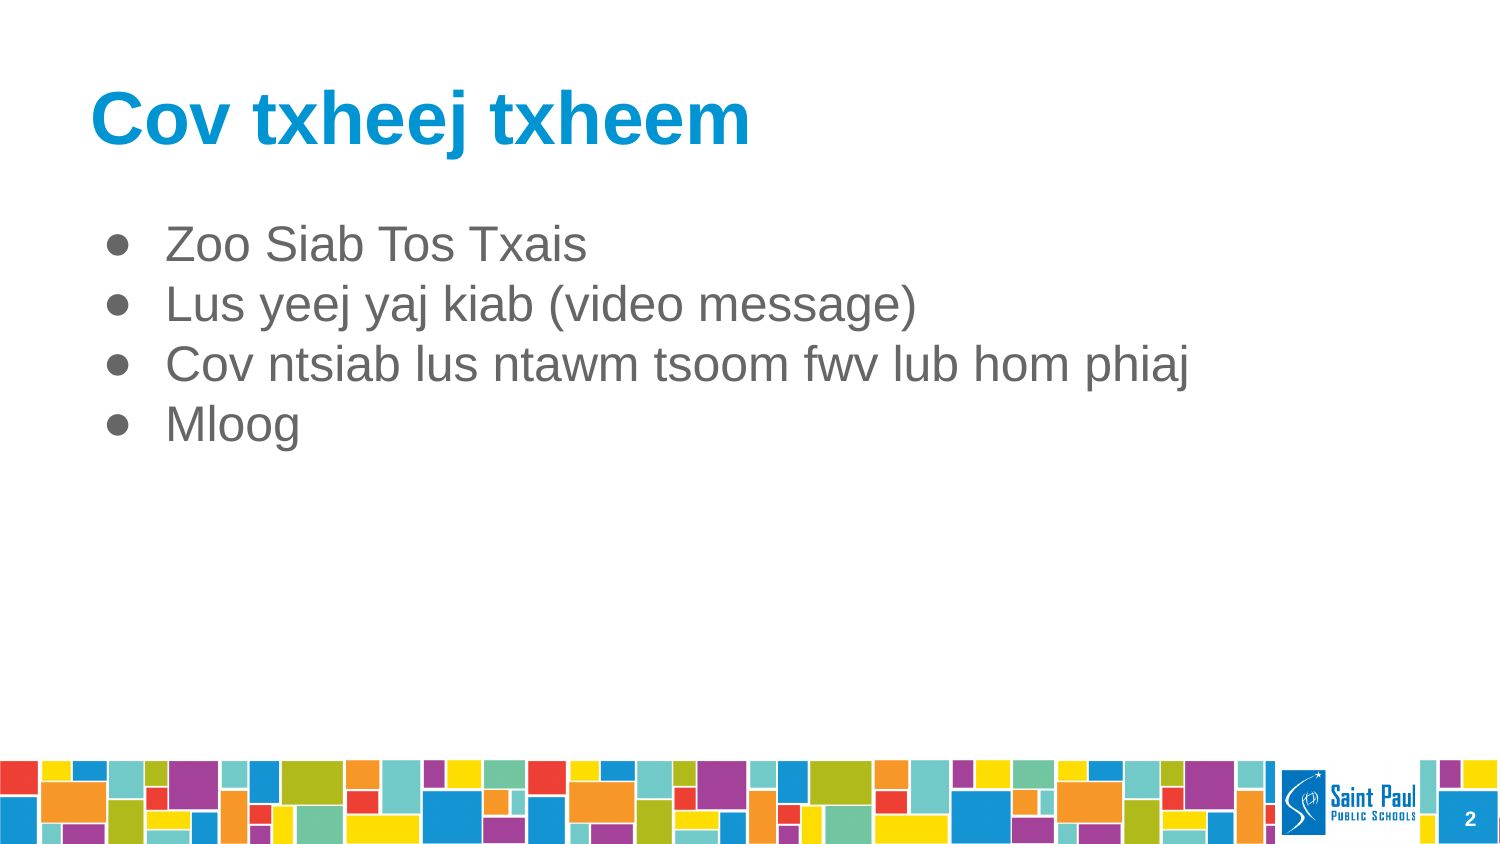

# Cov txheej txheem
Zoo Siab Tos Txais
Lus yeej yaj kiab (video message)
Cov ntsiab lus ntawm tsoom fwv lub hom phiaj
Mloog